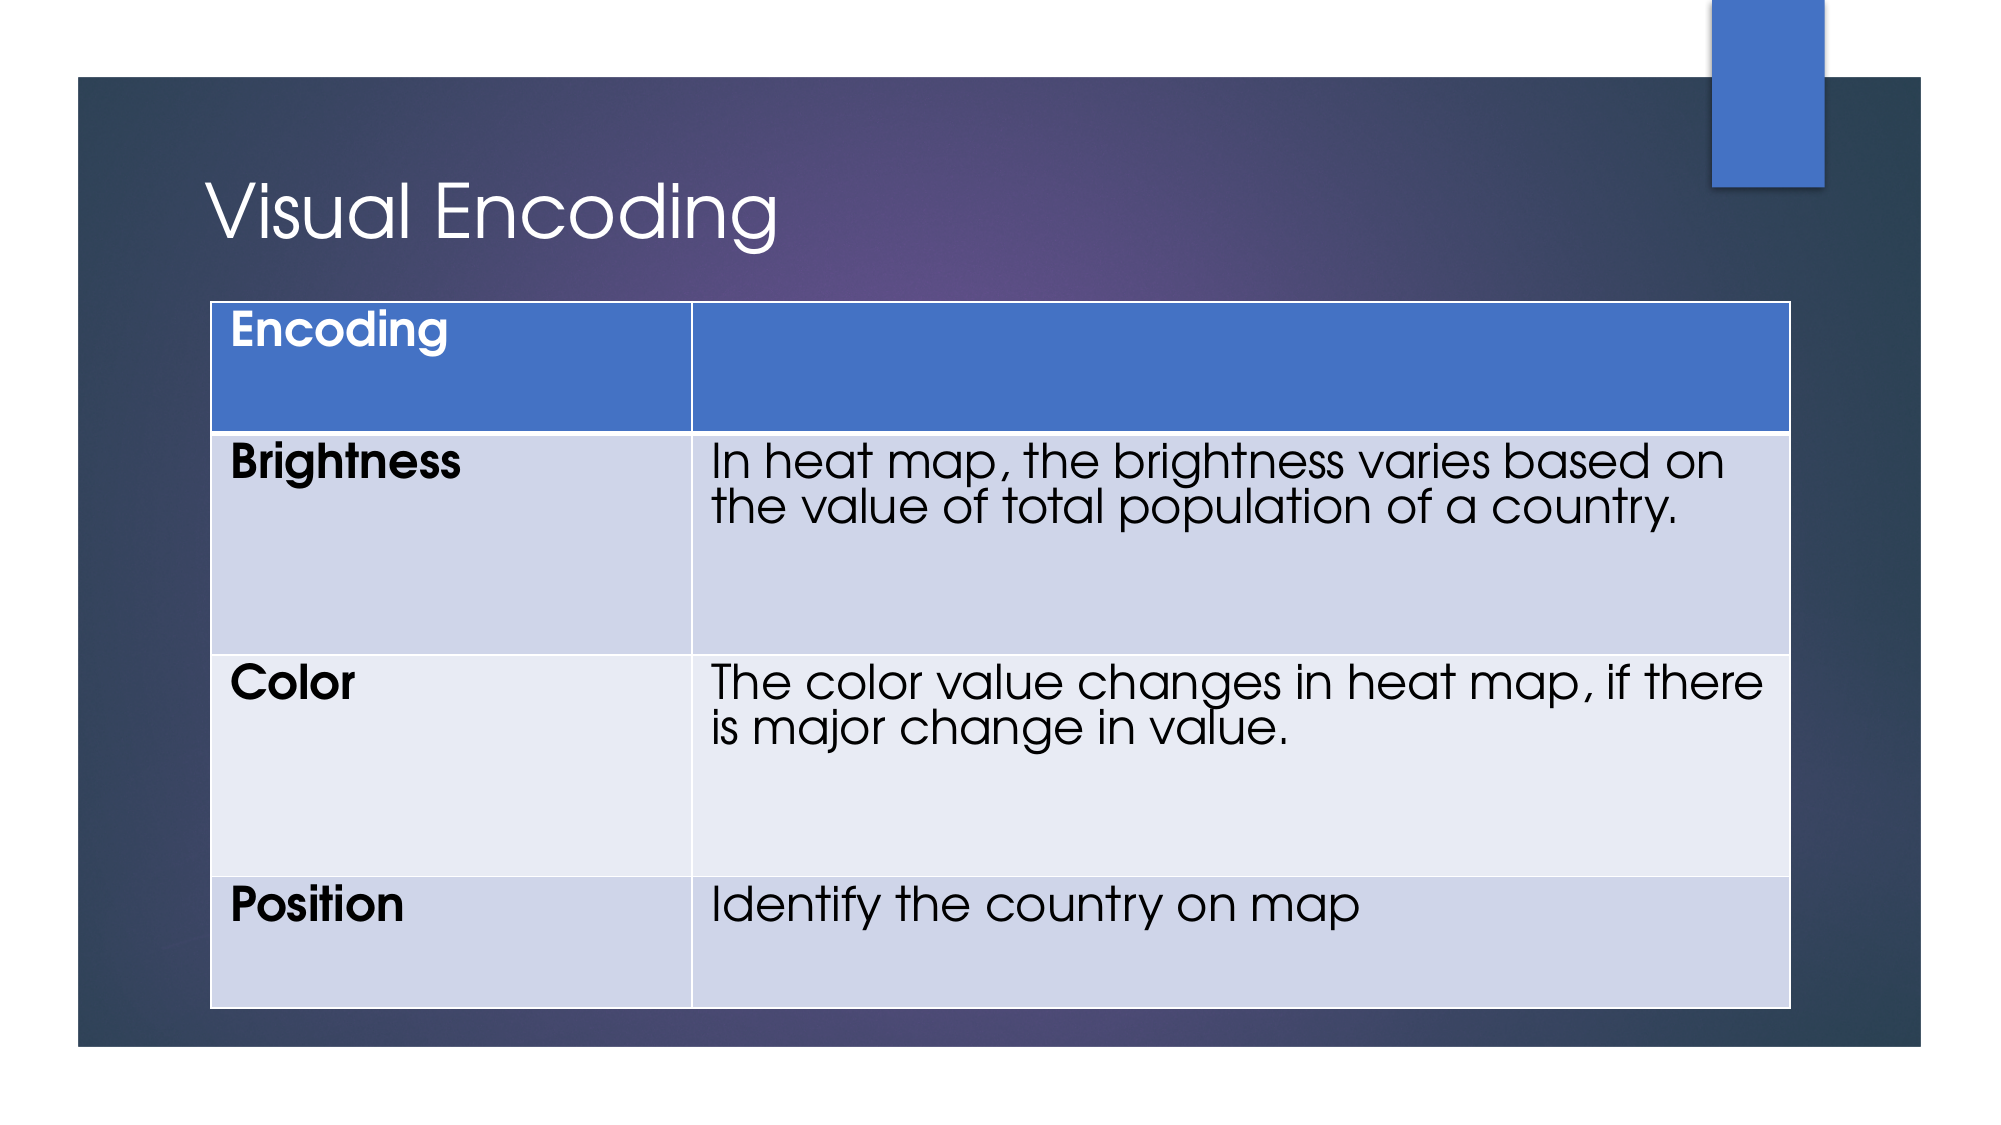

# Visual Encoding
| Encoding |  |
| --- | --- |
| Brightness | In heat map, the brightness varies based on the value of total population of a country. |
| Color | The color value changes in heat map, if there is major change in value. |
| Position | Identify the country on map |